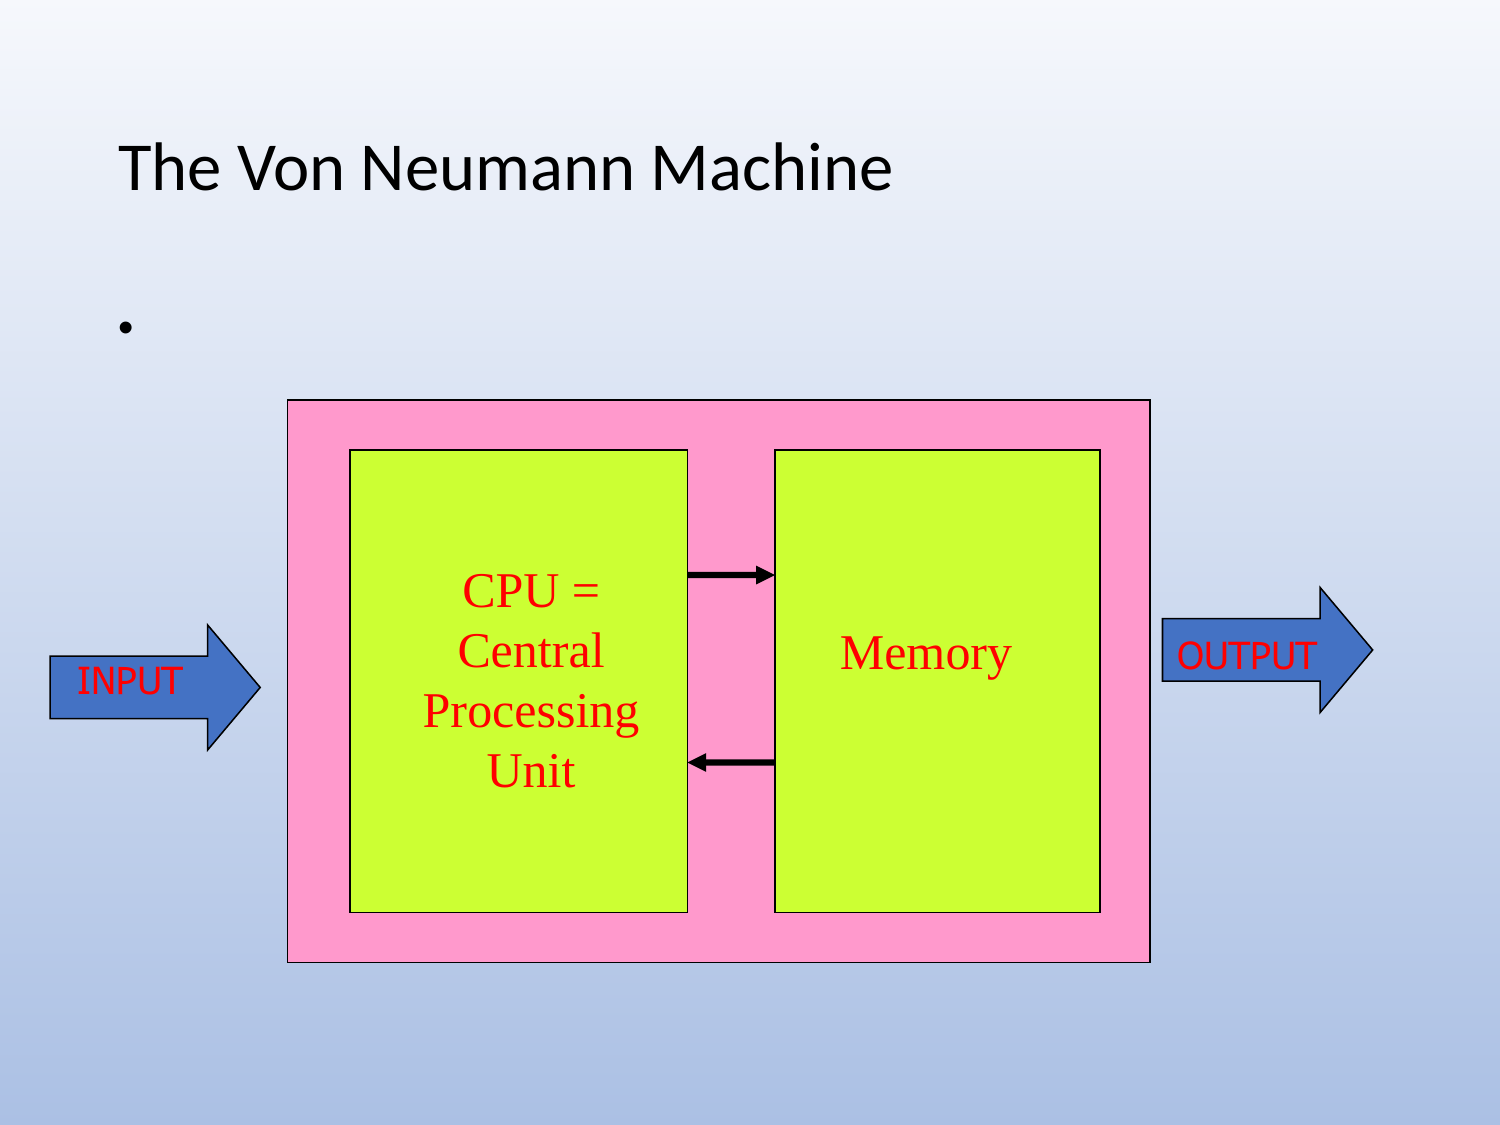

# The Von Neumann Machine

CPU = Central Processing Unit

Memory

OUTPUT
INPUT